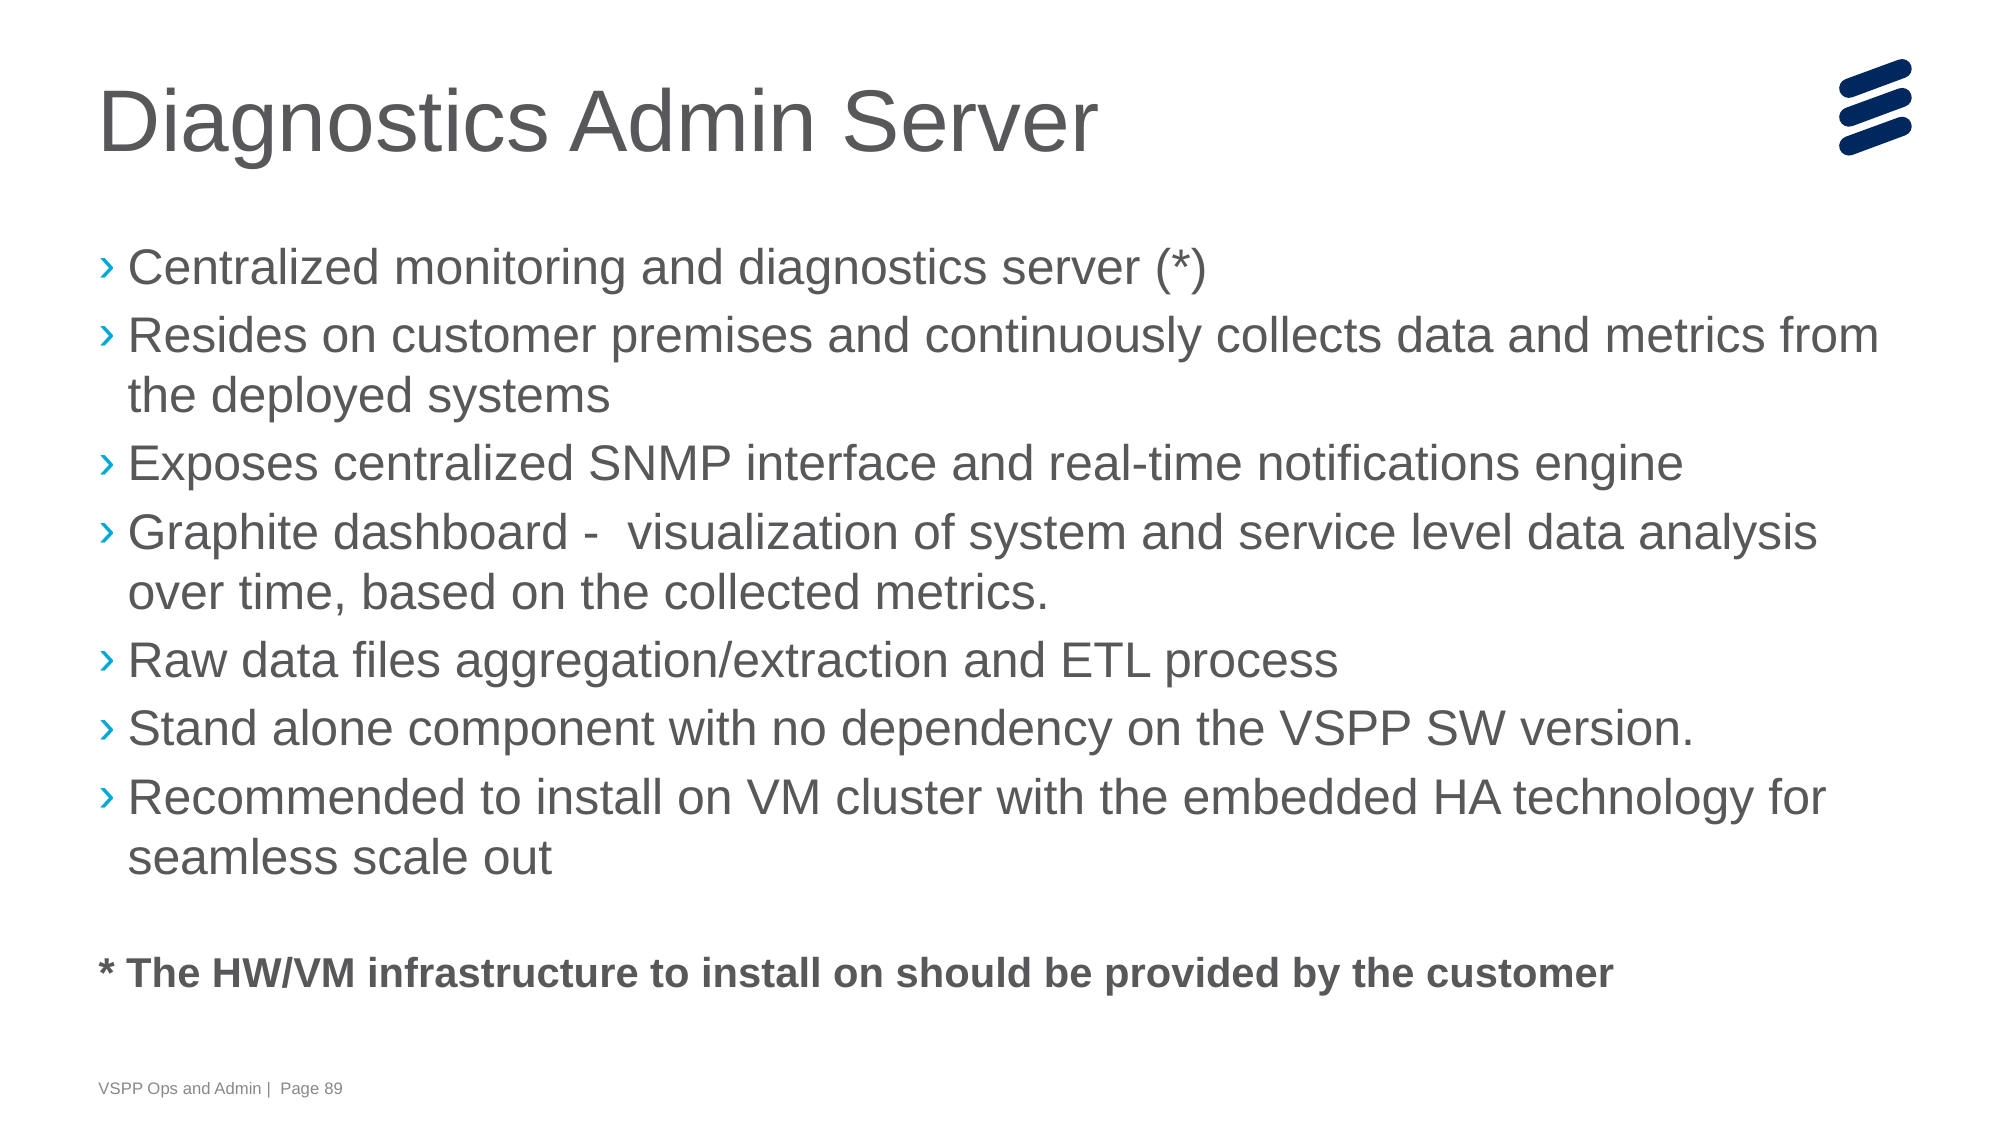

# Diagnostics Admin Server
Centralized monitoring and diagnostics server (*)
Resides on customer premises and continuously collects data and metrics from the deployed systems
Exposes centralized SNMP interface and real-time notifications engine
Graphite dashboard -  visualization of system and service level data analysis over time, based on the collected metrics.
Raw data files aggregation/extraction and ETL process
Stand alone component with no dependency on the VSPP SW version.
Recommended to install on VM cluster with the embedded HA technology for seamless scale out

* The HW/VM infrastructure to install on should be provided by the customer